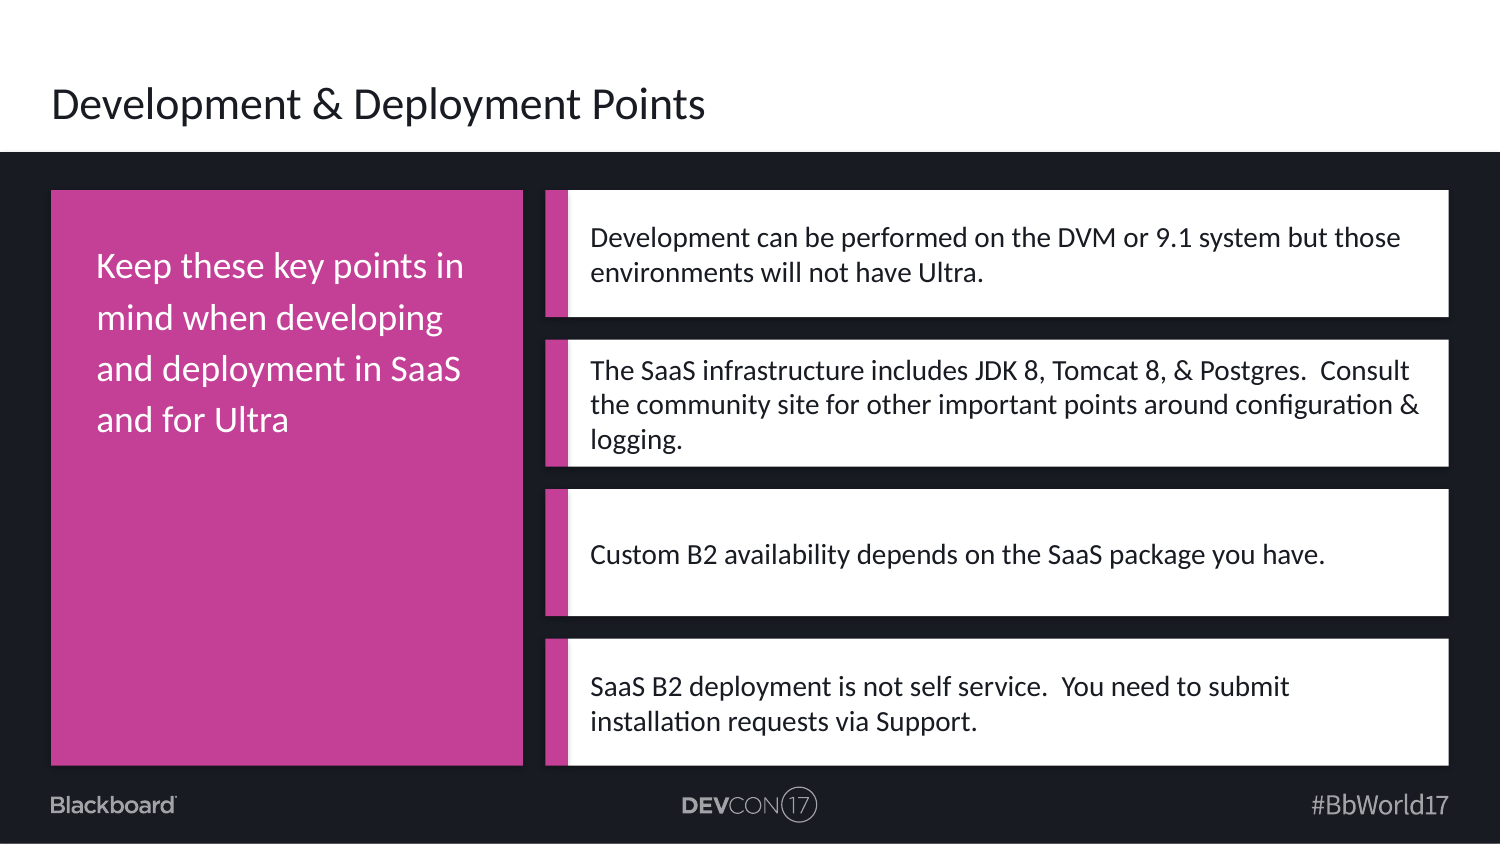

# Development & Deployment Points

Development can be performed on the DVM or 9.1 system but those environments will not have Ultra.
Keep these key points in mind when developing and deployment in SaaS and for Ultra

The SaaS infrastructure includes JDK 8, Tomcat 8, & Postgres.  Consult the community site for other important points around configuration & logging.

Custom B2 availability depends on the SaaS package you have.

SaaS B2 deployment is not self service.  You need to submit installation requests via Support.